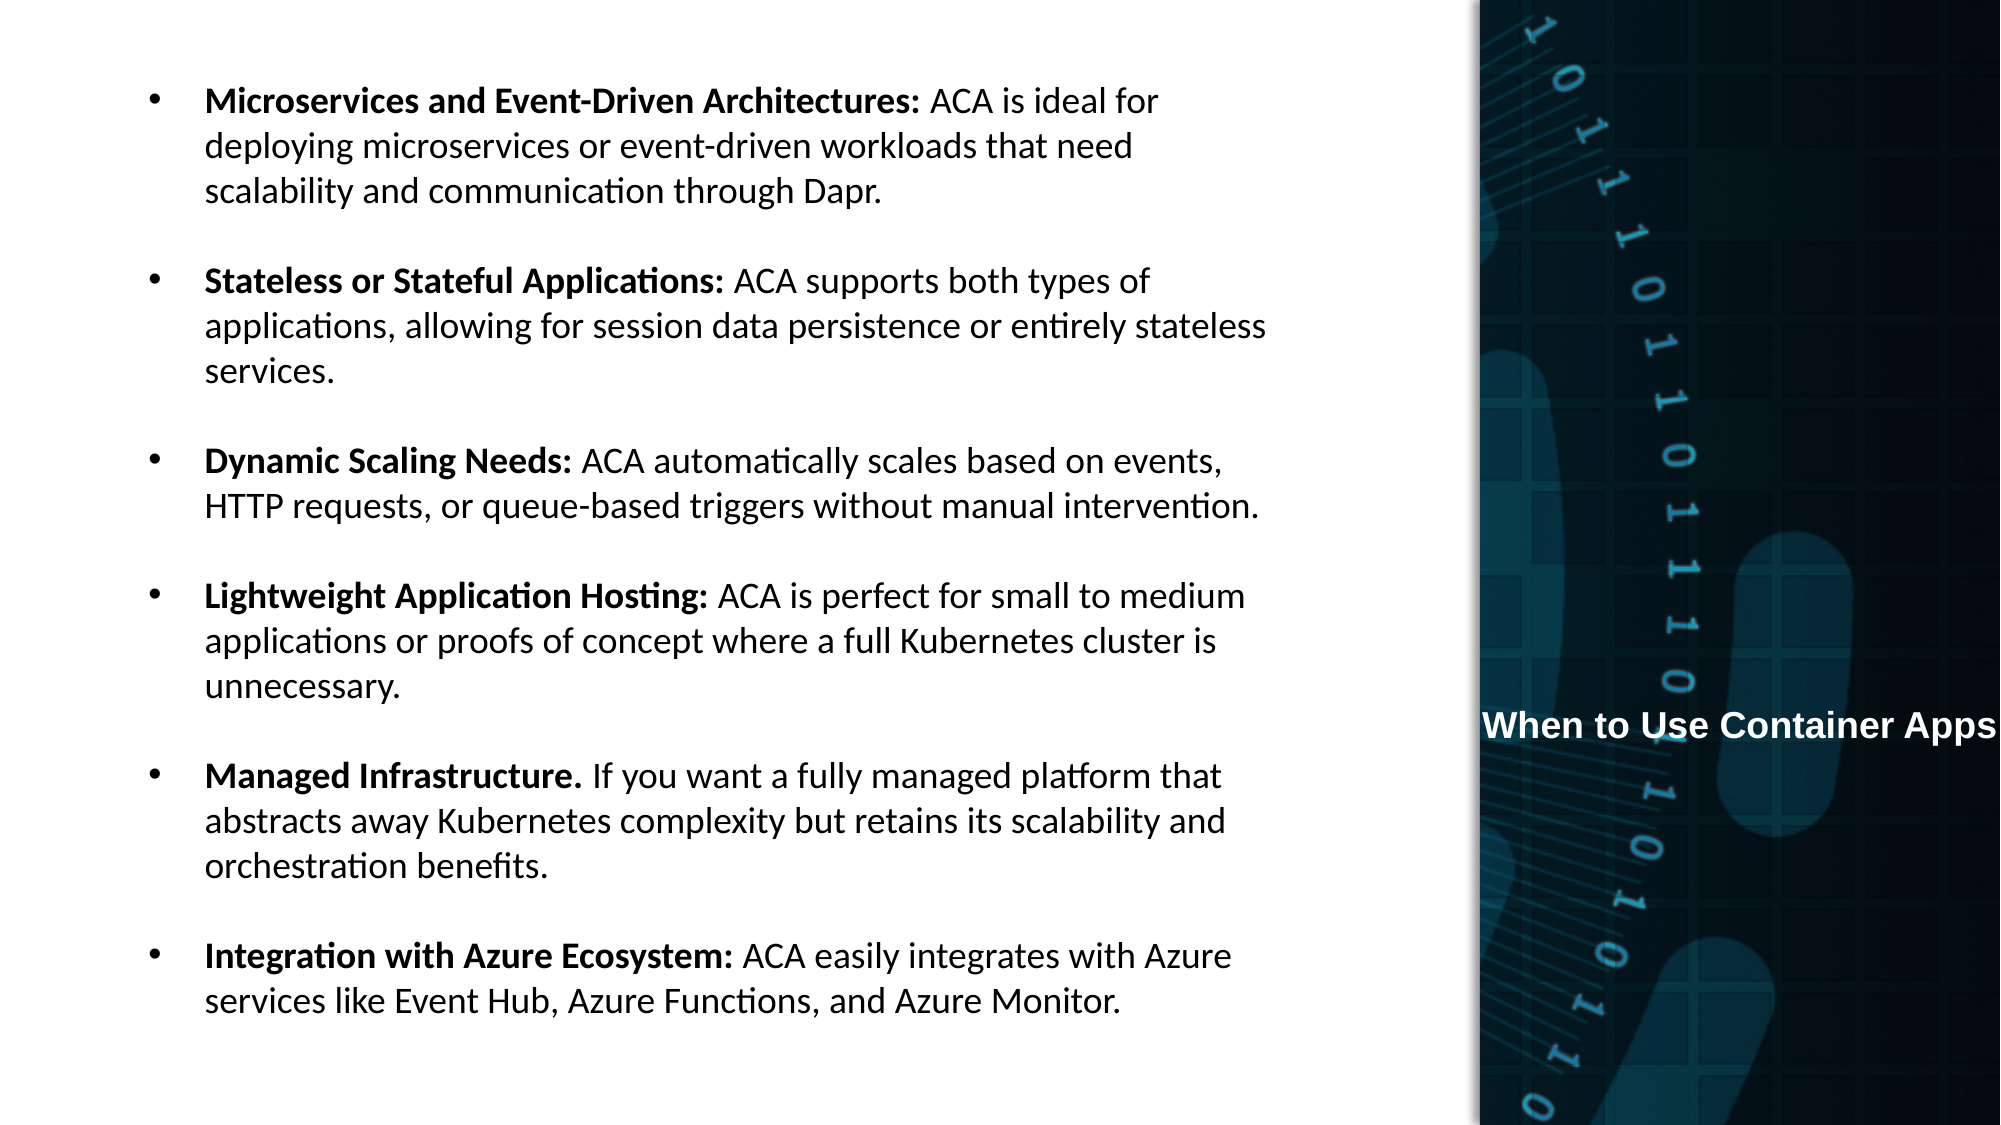

When to Use Container Apps
Microservices and Event-Driven Architectures: ACA is ideal for deploying microservices or event-driven workloads that need scalability and communication through Dapr.
Stateless or Stateful Applications: ACA supports both types of applications, allowing for session data persistence or entirely stateless services.
Dynamic Scaling Needs: ACA automatically scales based on events, HTTP requests, or queue-based triggers without manual intervention.
Lightweight Application Hosting: ACA is perfect for small to medium applications or proofs of concept where a full Kubernetes cluster is unnecessary.
Managed Infrastructure. If you want a fully managed platform that abstracts away Kubernetes complexity but retains its scalability and orchestration benefits.
Integration with Azure Ecosystem: ACA easily integrates with Azure services like Event Hub, Azure Functions, and Azure Monitor.